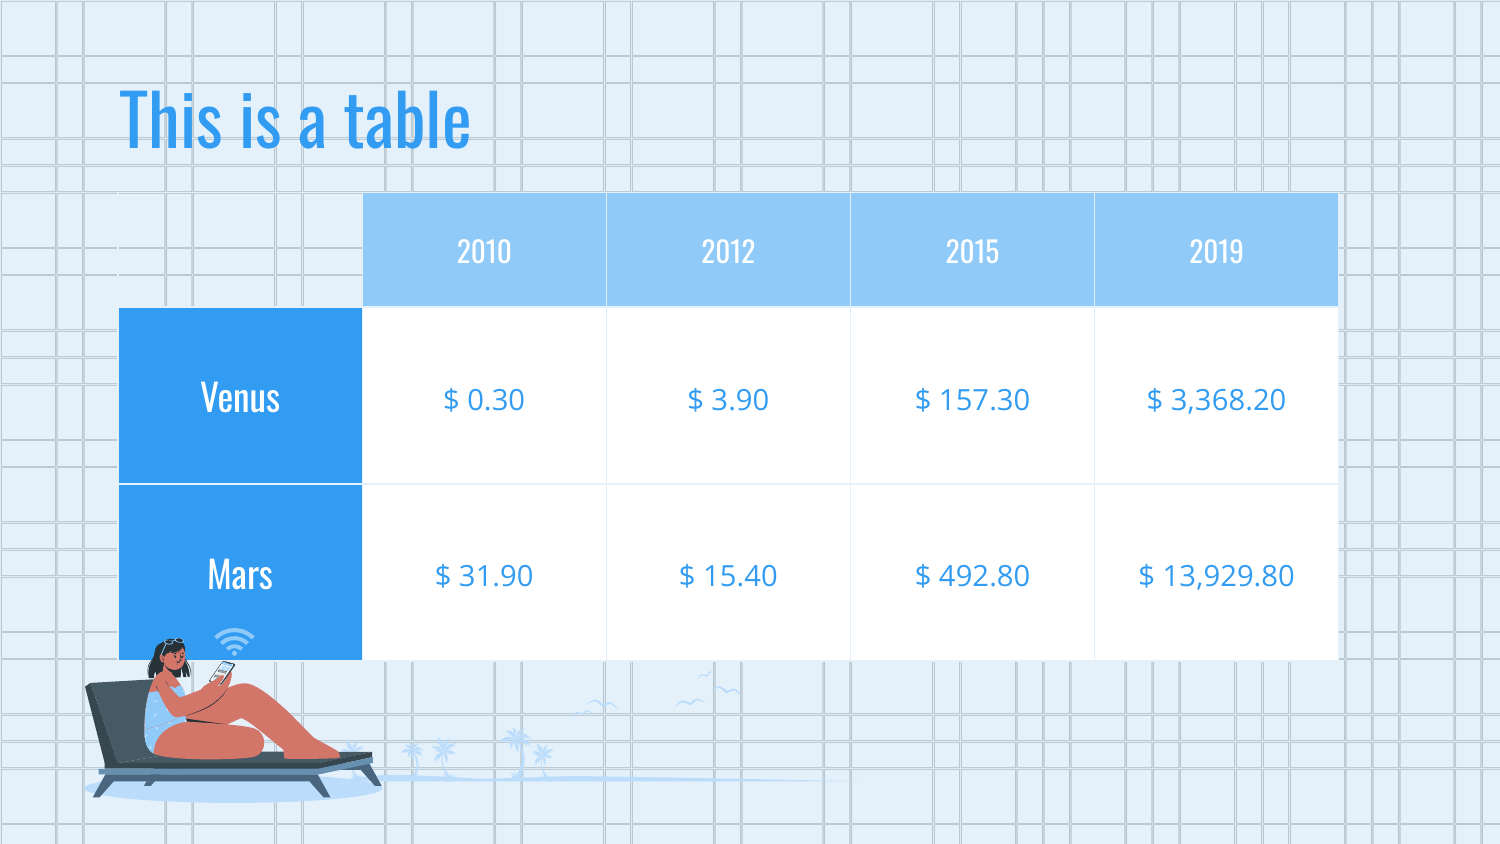

# This is a table
|  | 2010 | 2012 | 2015 | 2019 |
| --- | --- | --- | --- | --- |
| Venus | $ 0.30 | $ 3.90 | $ 157.30 | $ 3,368.20 |
| Mars | $ 31.90 | $ 15.40 | $ 492.80 | $ 13,929.80 |